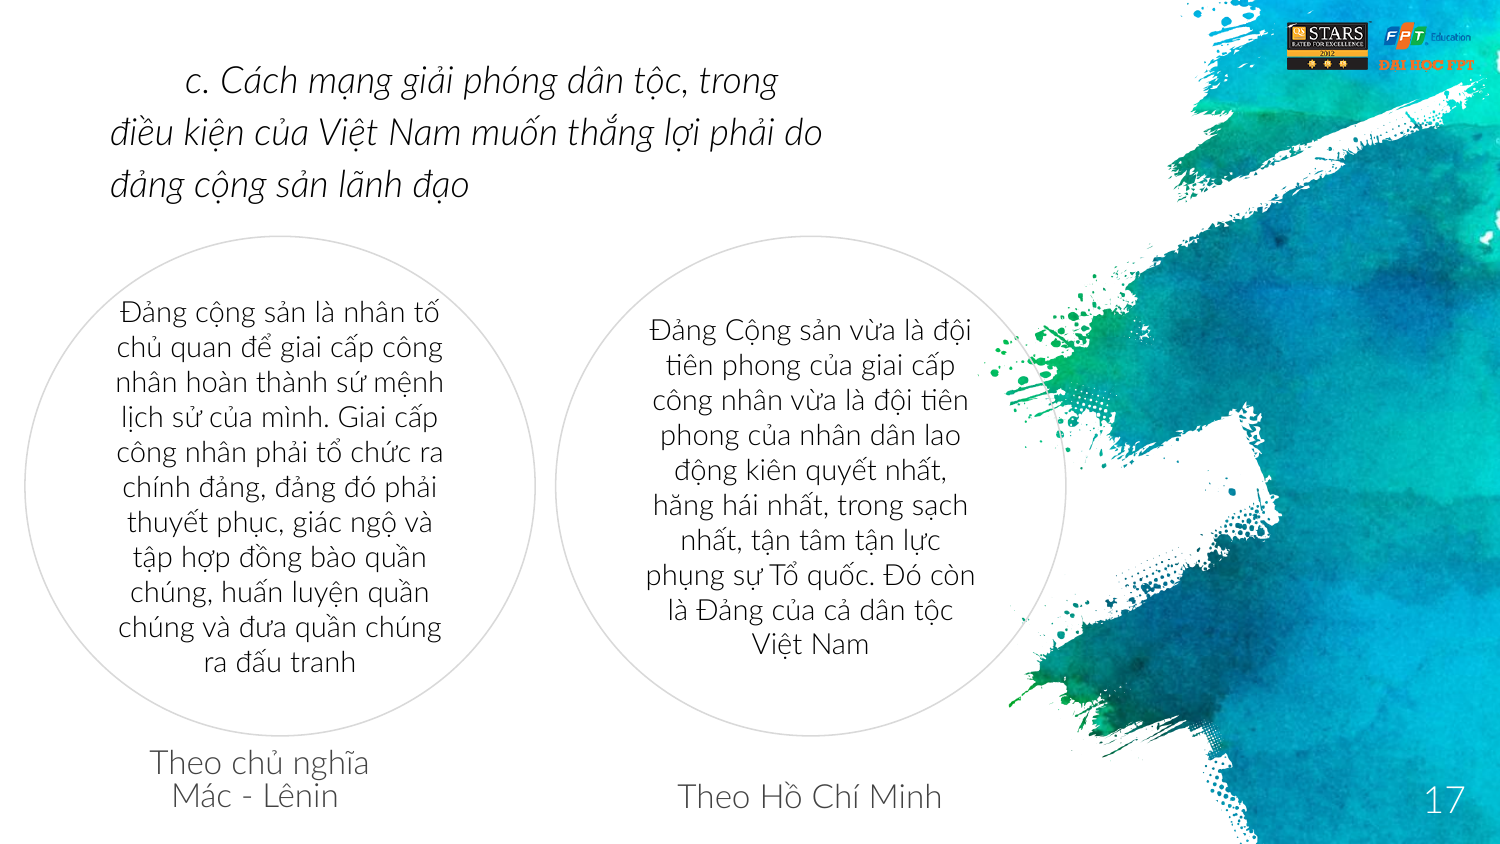

c. Cách mạng giải phóng dân tộc, trong điều kiện của Việt Nam muốn thắng lợi phải do đảng cộng sản lãnh đạo
Đảng cộng sản là nhân tố chủ quan để giai cấp công nhân hoàn thành sứ mệnh lịch sử của mình. Giai cấp công nhân phải tổ chức ra chính đảng, đảng đó phải thuyết phục, giác ngộ và tập hợp đồng bào quần chúng, huấn luyện quần chúng và đưa quần chúng ra đấu tranh
Đảng Cộng sản vừa là đội tiên phong của giai cấp công nhân vừa là đội tiên phong của nhân dân lao động kiên quyết nhất, hăng hái nhất, trong sạch nhất, tận tâm tận lực phụng sự Tổ quốc. Đó còn là Đảng của cả dân tộc Việt Nam
Theo chủ nghĩa Mác - Lênin
# Theo Hồ Chí Minh
17